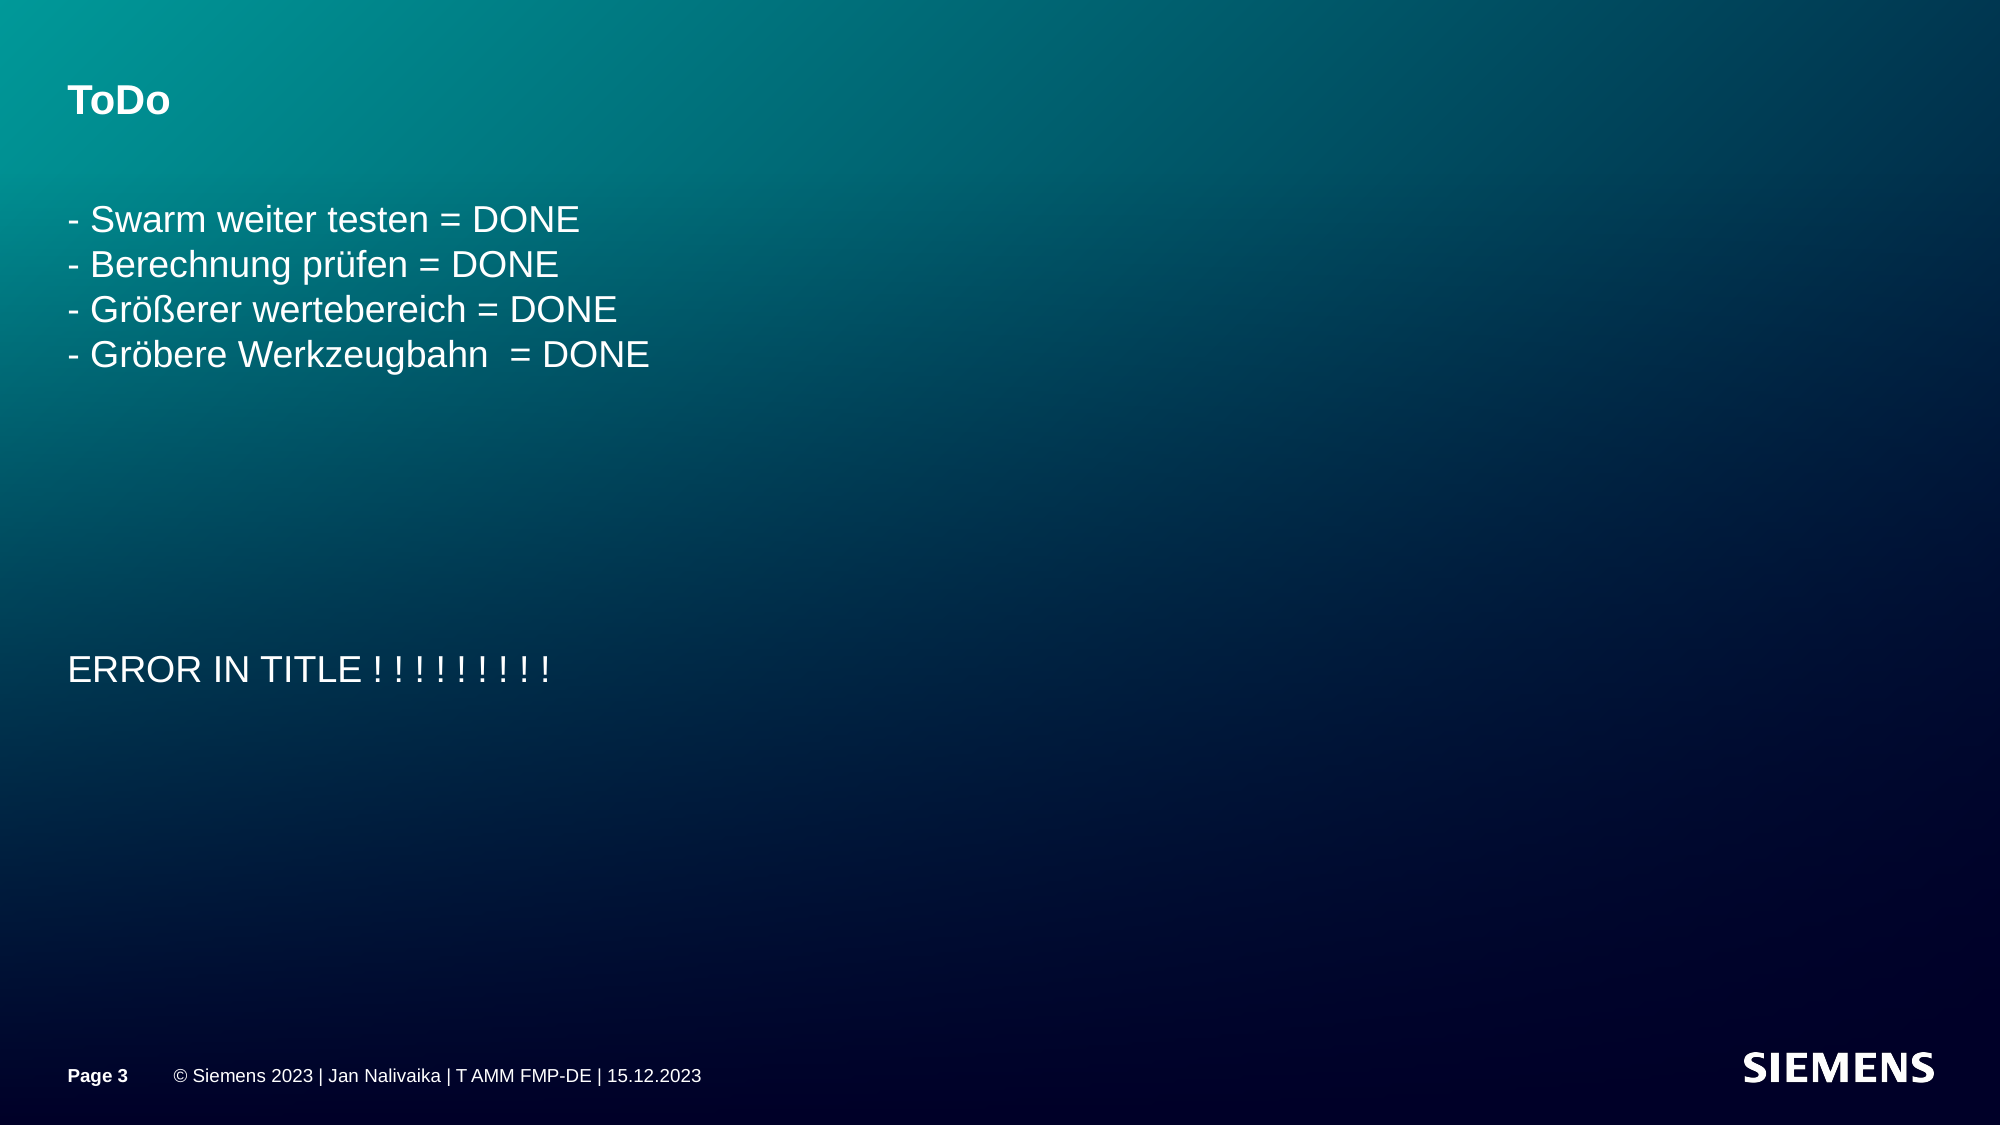

# ToDo
- Swarm weiter testen = DONE
- Berechnung prüfen = DONE
- Größerer wertebereich = DONE
- Gröbere Werkzeugbahn  = DONE

ERROR IN TITLE ! ! ! ! ! ! ! ! !
Page 3
© Siemens 2023 | Jan Nalivaika | T AMM FMP-DE | 15.12.2023